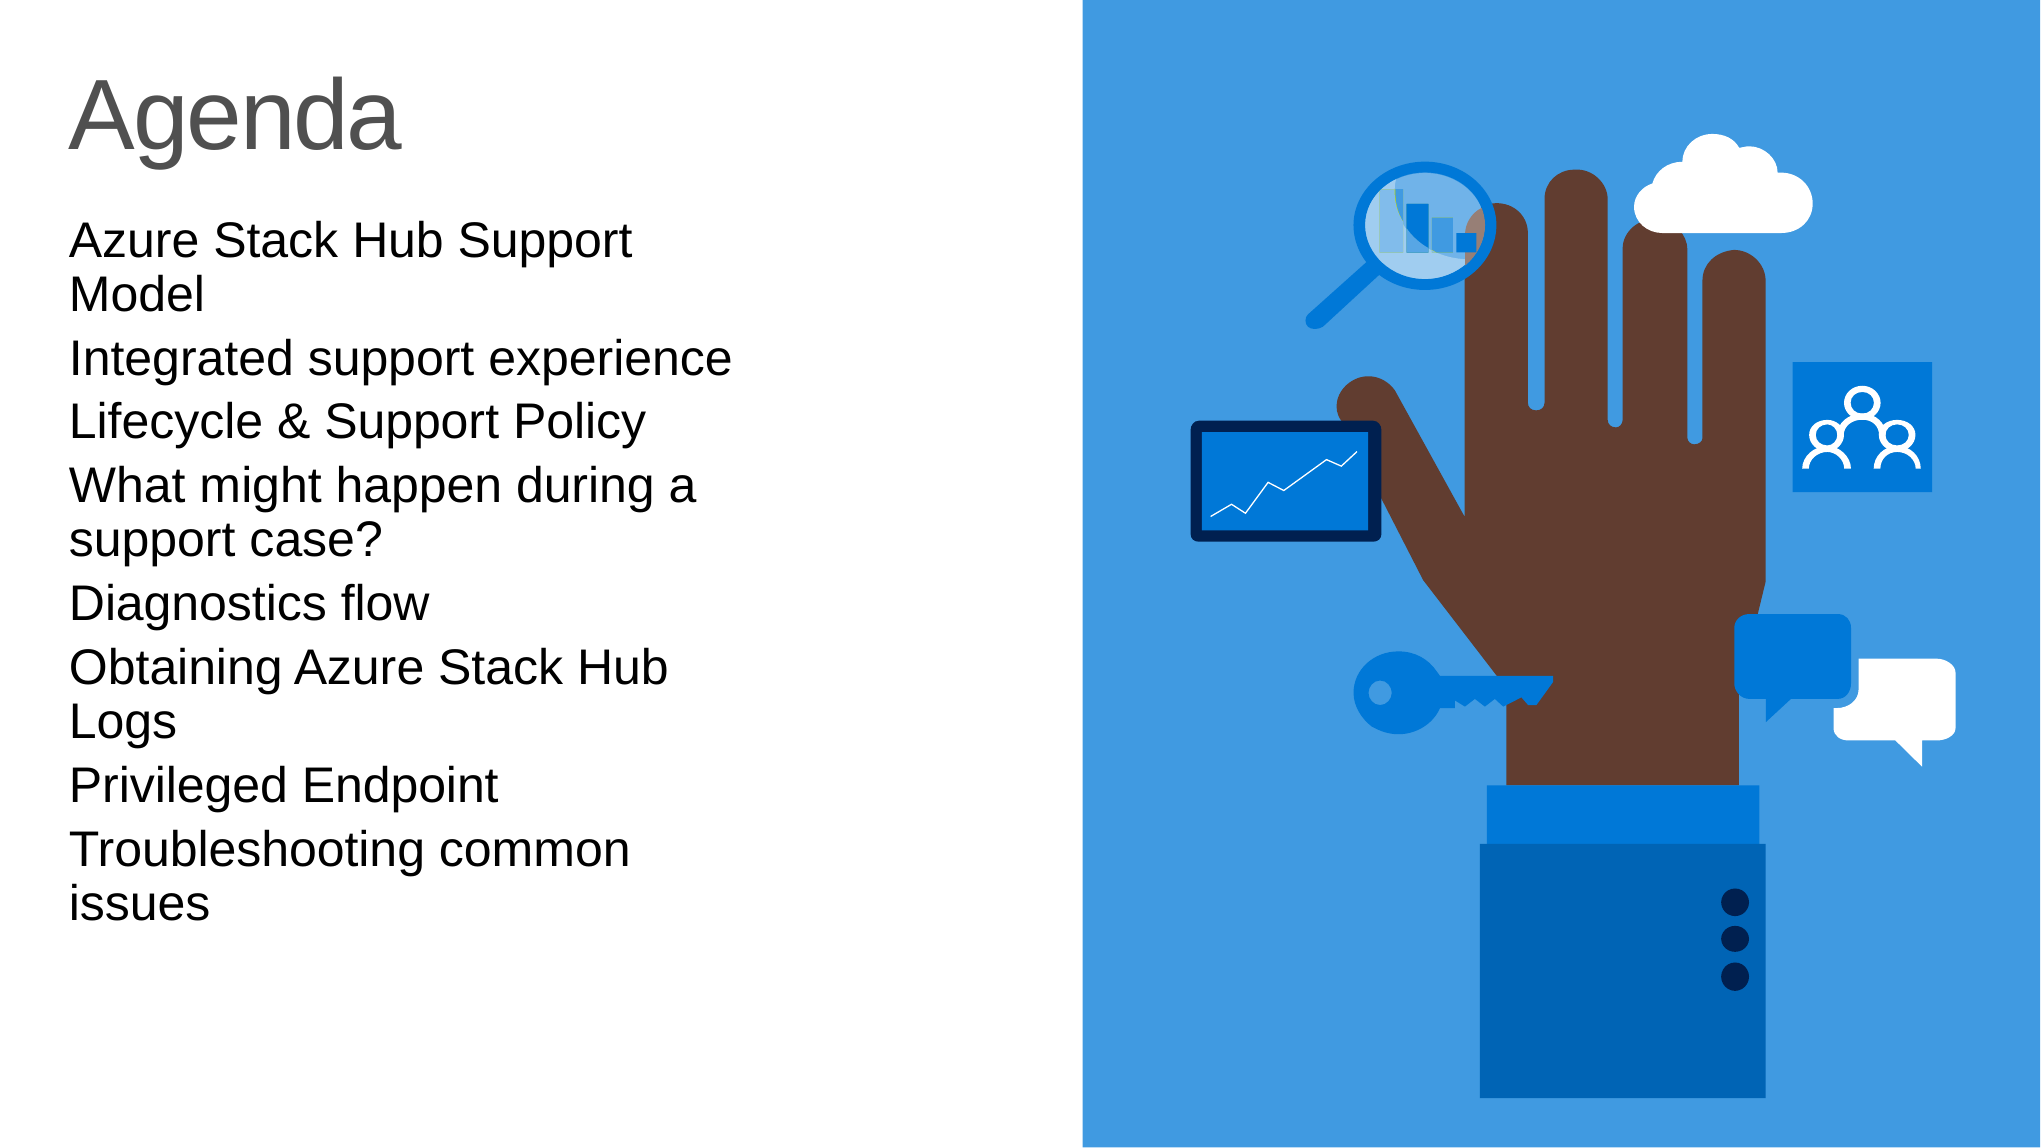

# Agenda
Azure Stack Hub Support Model
Integrated support experience
Lifecycle & Support Policy
What might happen during a support case?
Diagnostics flow
Obtaining Azure Stack Hub Logs
Privileged Endpoint
Troubleshooting common issues